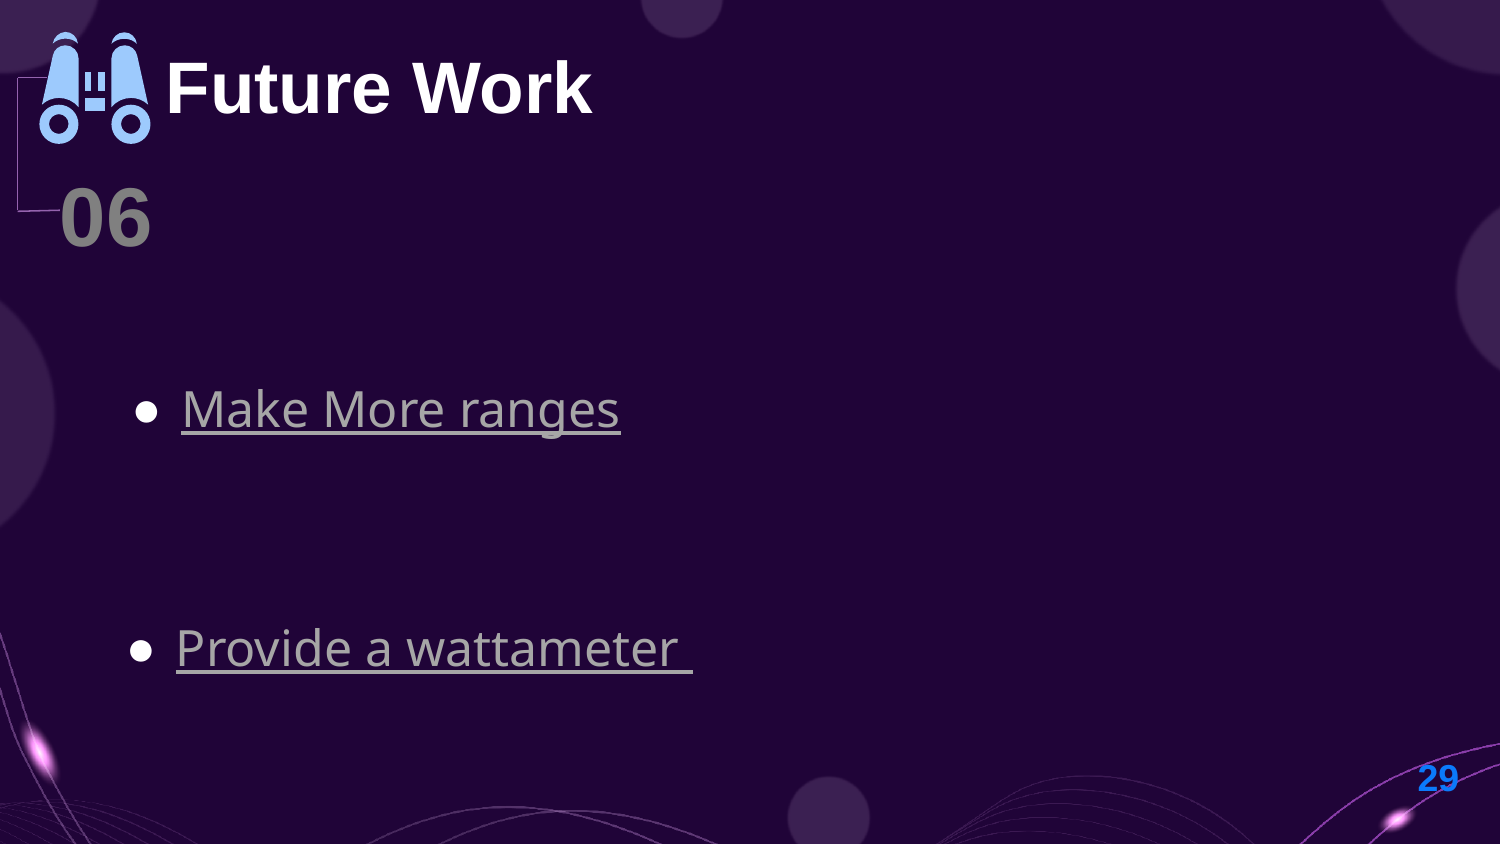

# Future Work

06
Make More ranges
Provide a wattameter
29